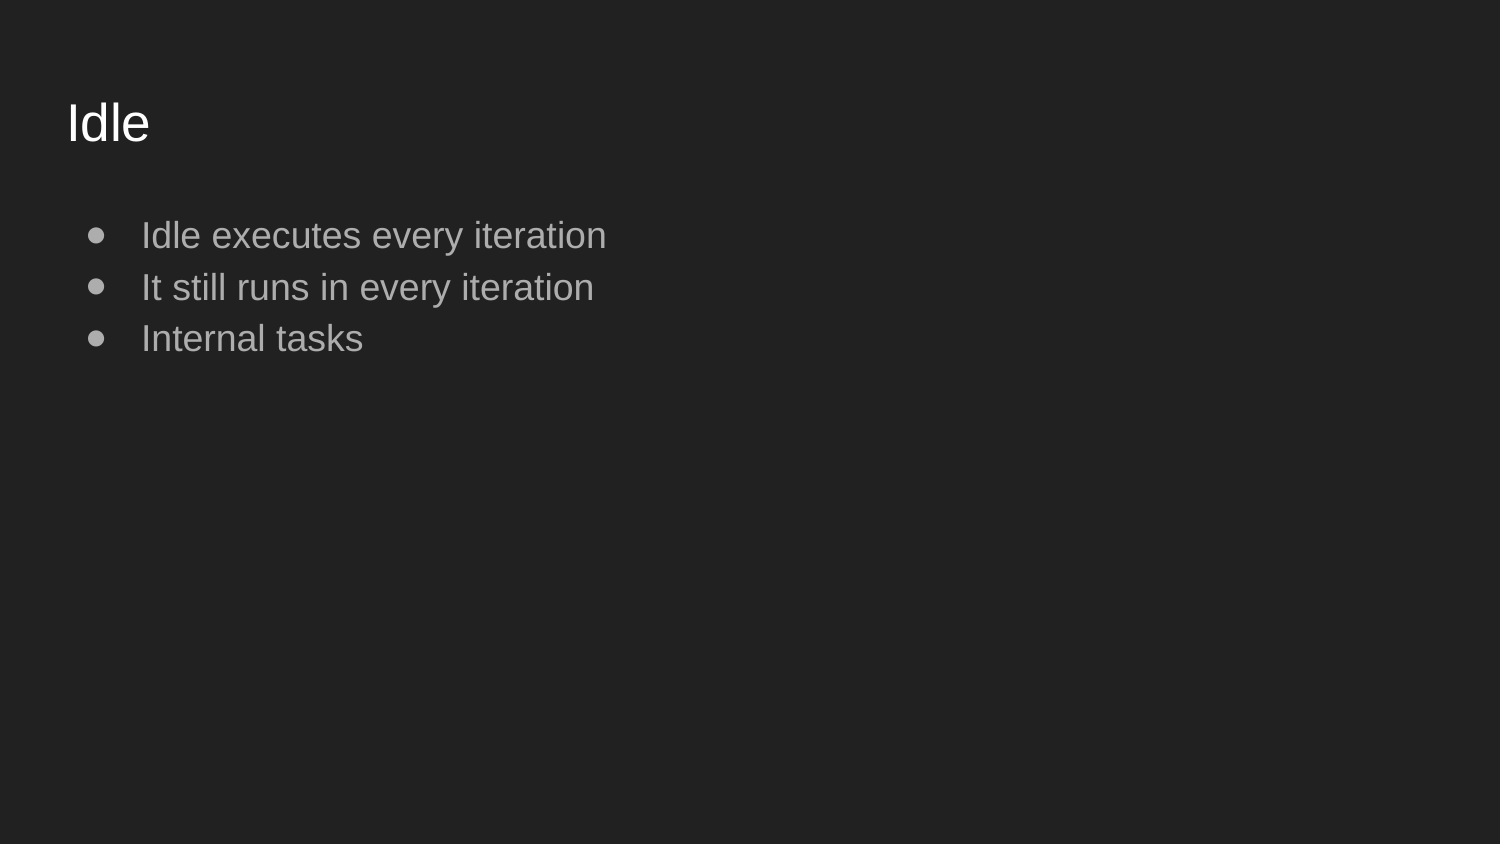

# Idle
Idle executes every iteration
It still runs in every iteration
Internal tasks